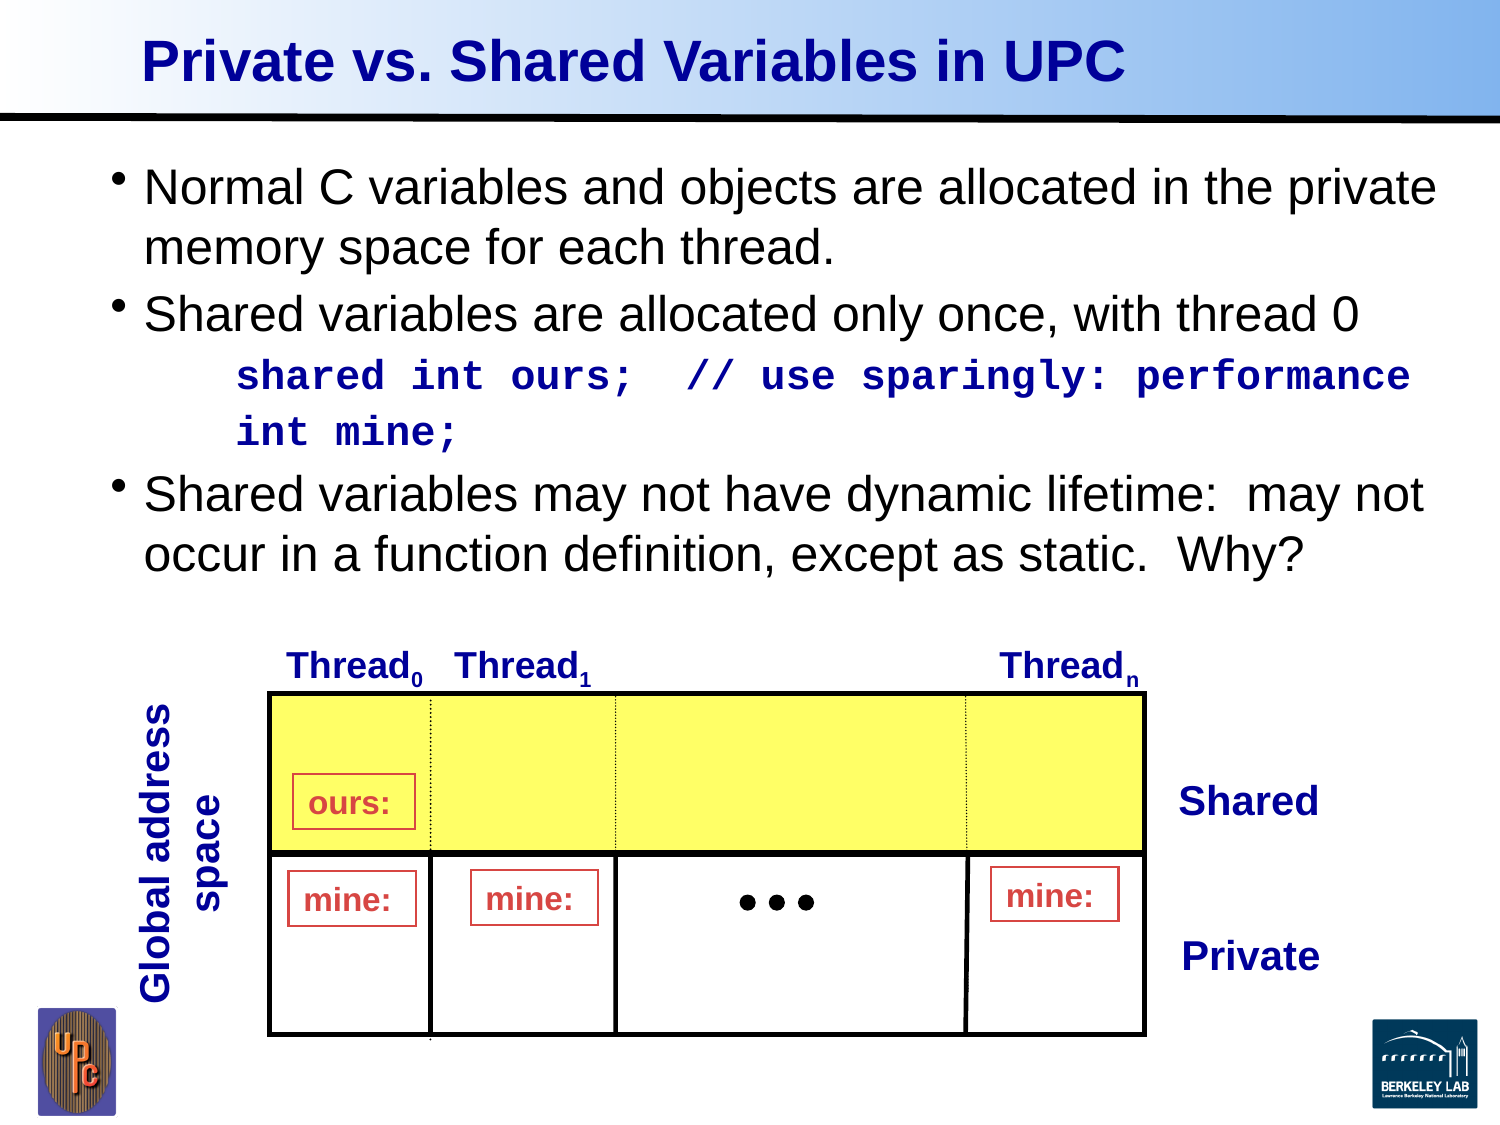

# Private vs. Shared Variables in UPC
Normal C variables and objects are allocated in the private memory space for each thread.
Shared variables are allocated only once, with thread 0
     shared int ours;  // use sparingly: performance
     int mine;
Shared variables may not have dynamic lifetime:  may not occur in a function definition, except as static.  Why?
Thread0   Thread1                                       Threadn

Shared
ours:
Global address space

mine:
mine:
mine:

Private